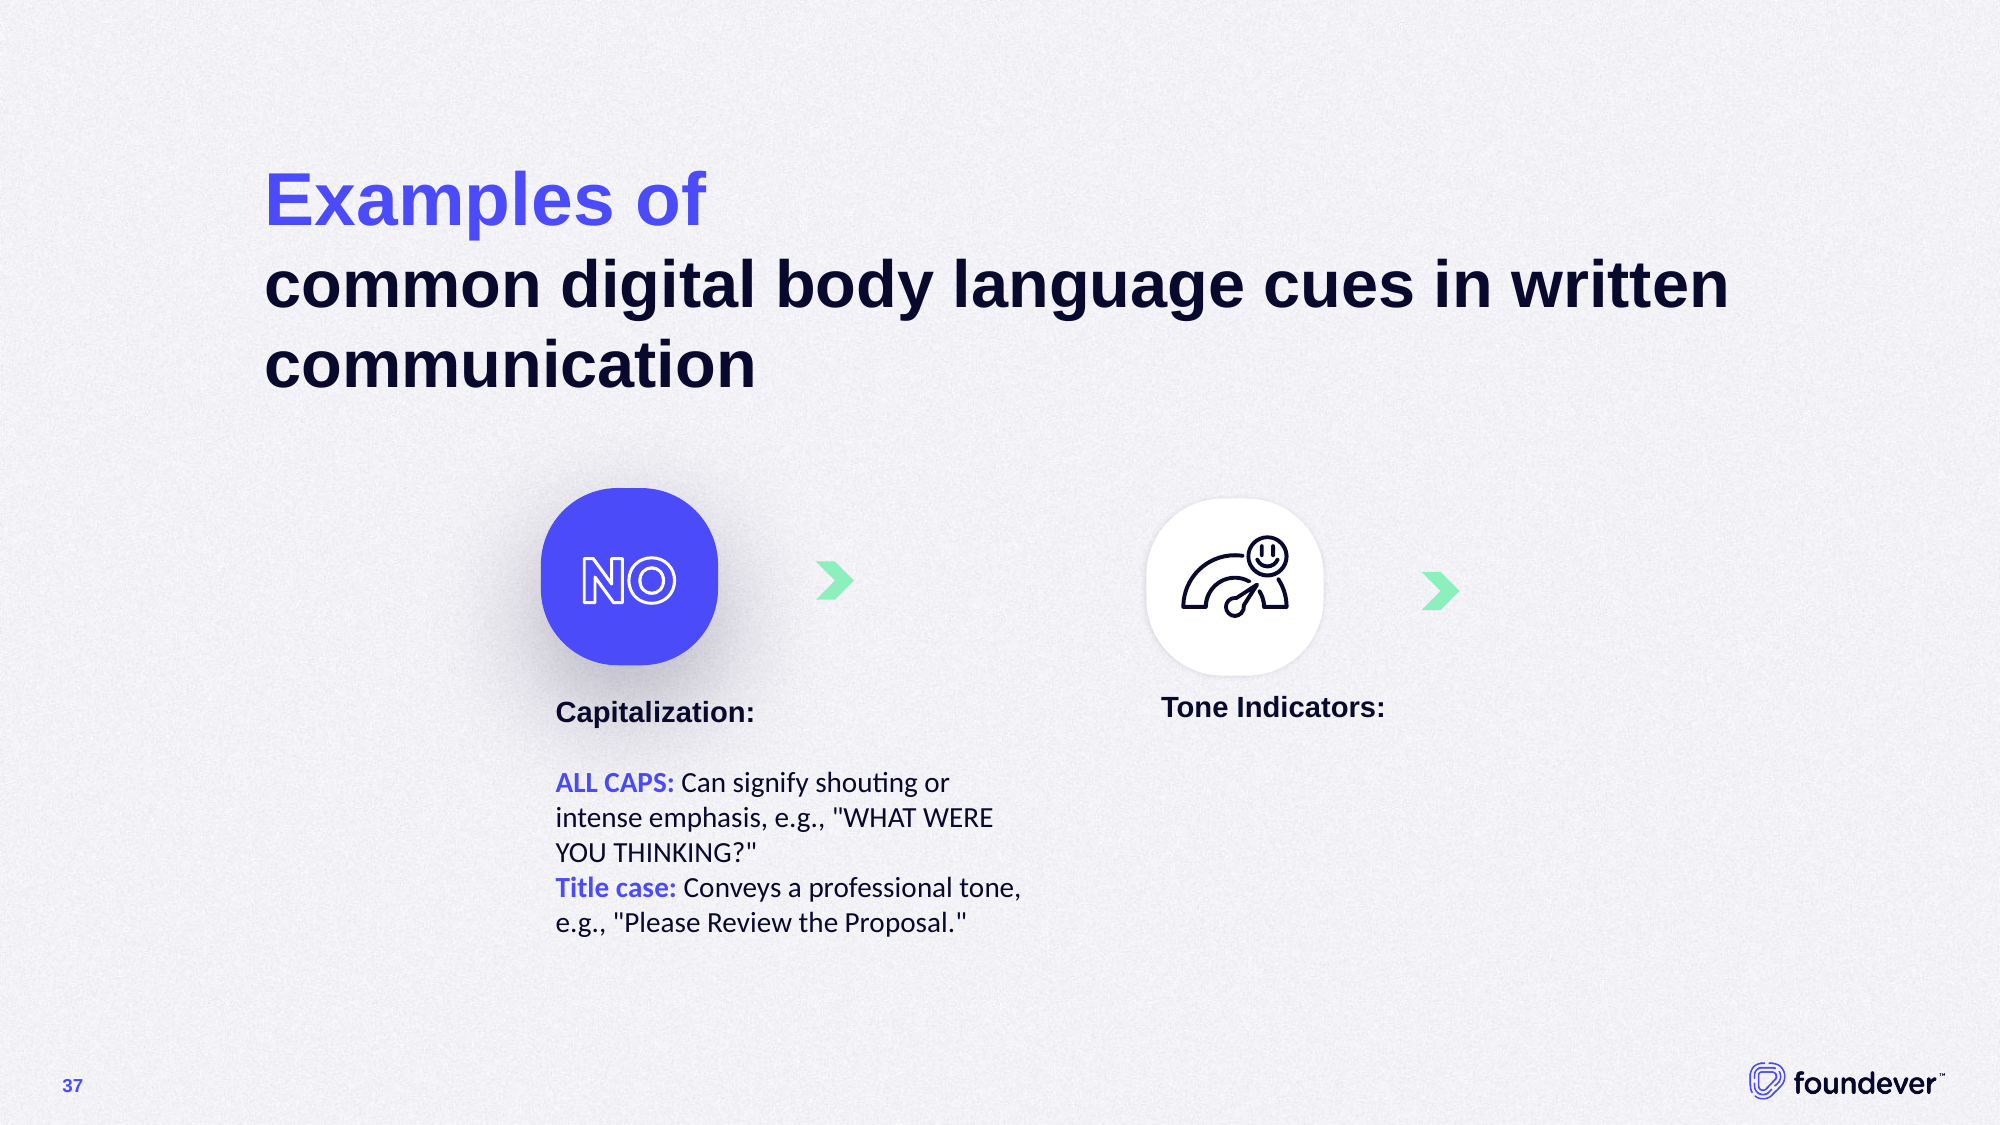

# Examples of common digital body language cues in written communication

Tone Indicators:

Capitalization:

ALL CAPS: Can signify shouting or intense emphasis, e.g., "WHAT WERE YOU THINKING?"
Title case: Conveys a professional tone, e.g., "Please Review the Proposal."